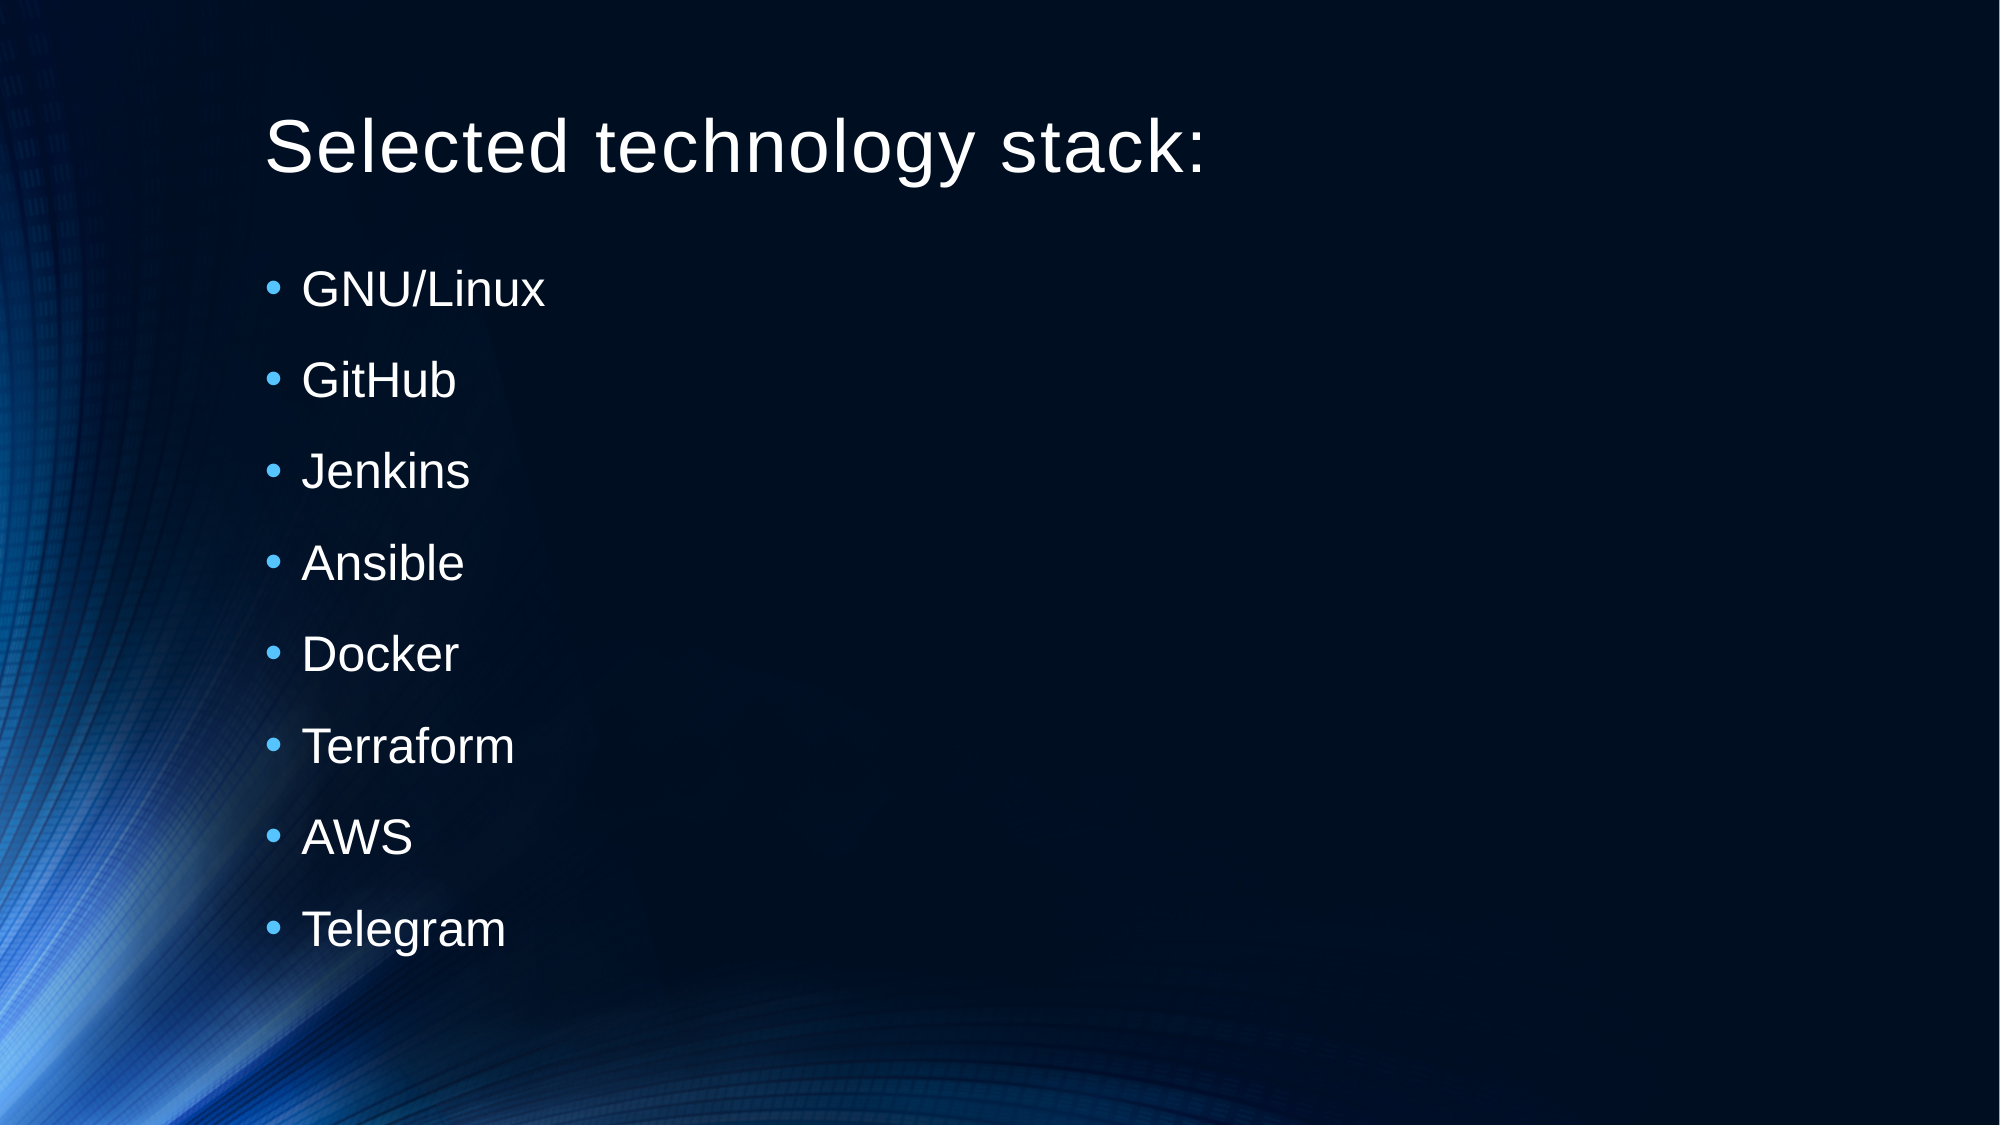

# Selected technology stack:
GNU/Linux
GitHub
Jenkins
Ansible
Docker
Terraform
AWS
Telegram